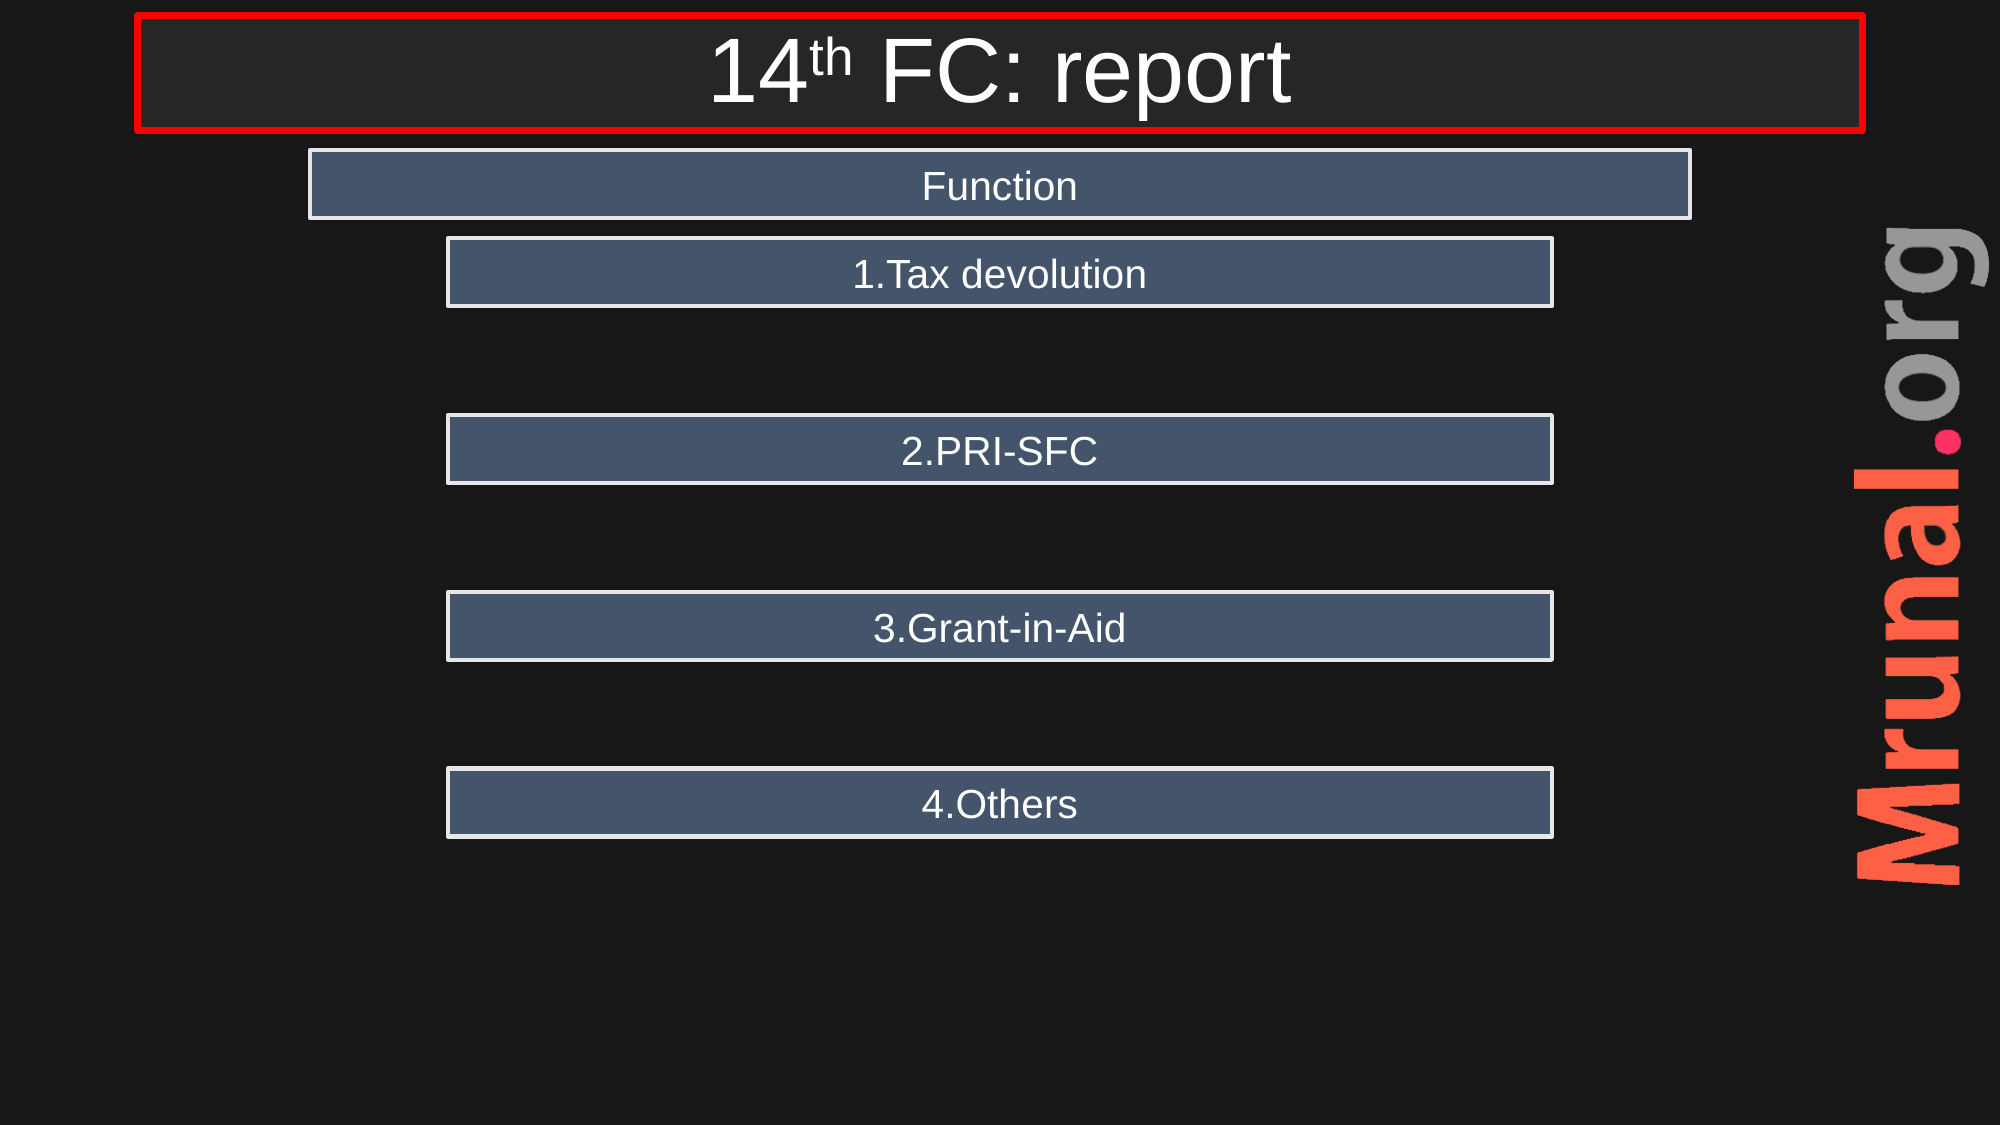

# 14th FC: report
Function
1.Tax devolution
4.Others
3.Grant-in-Aid
2.PRI-SFC